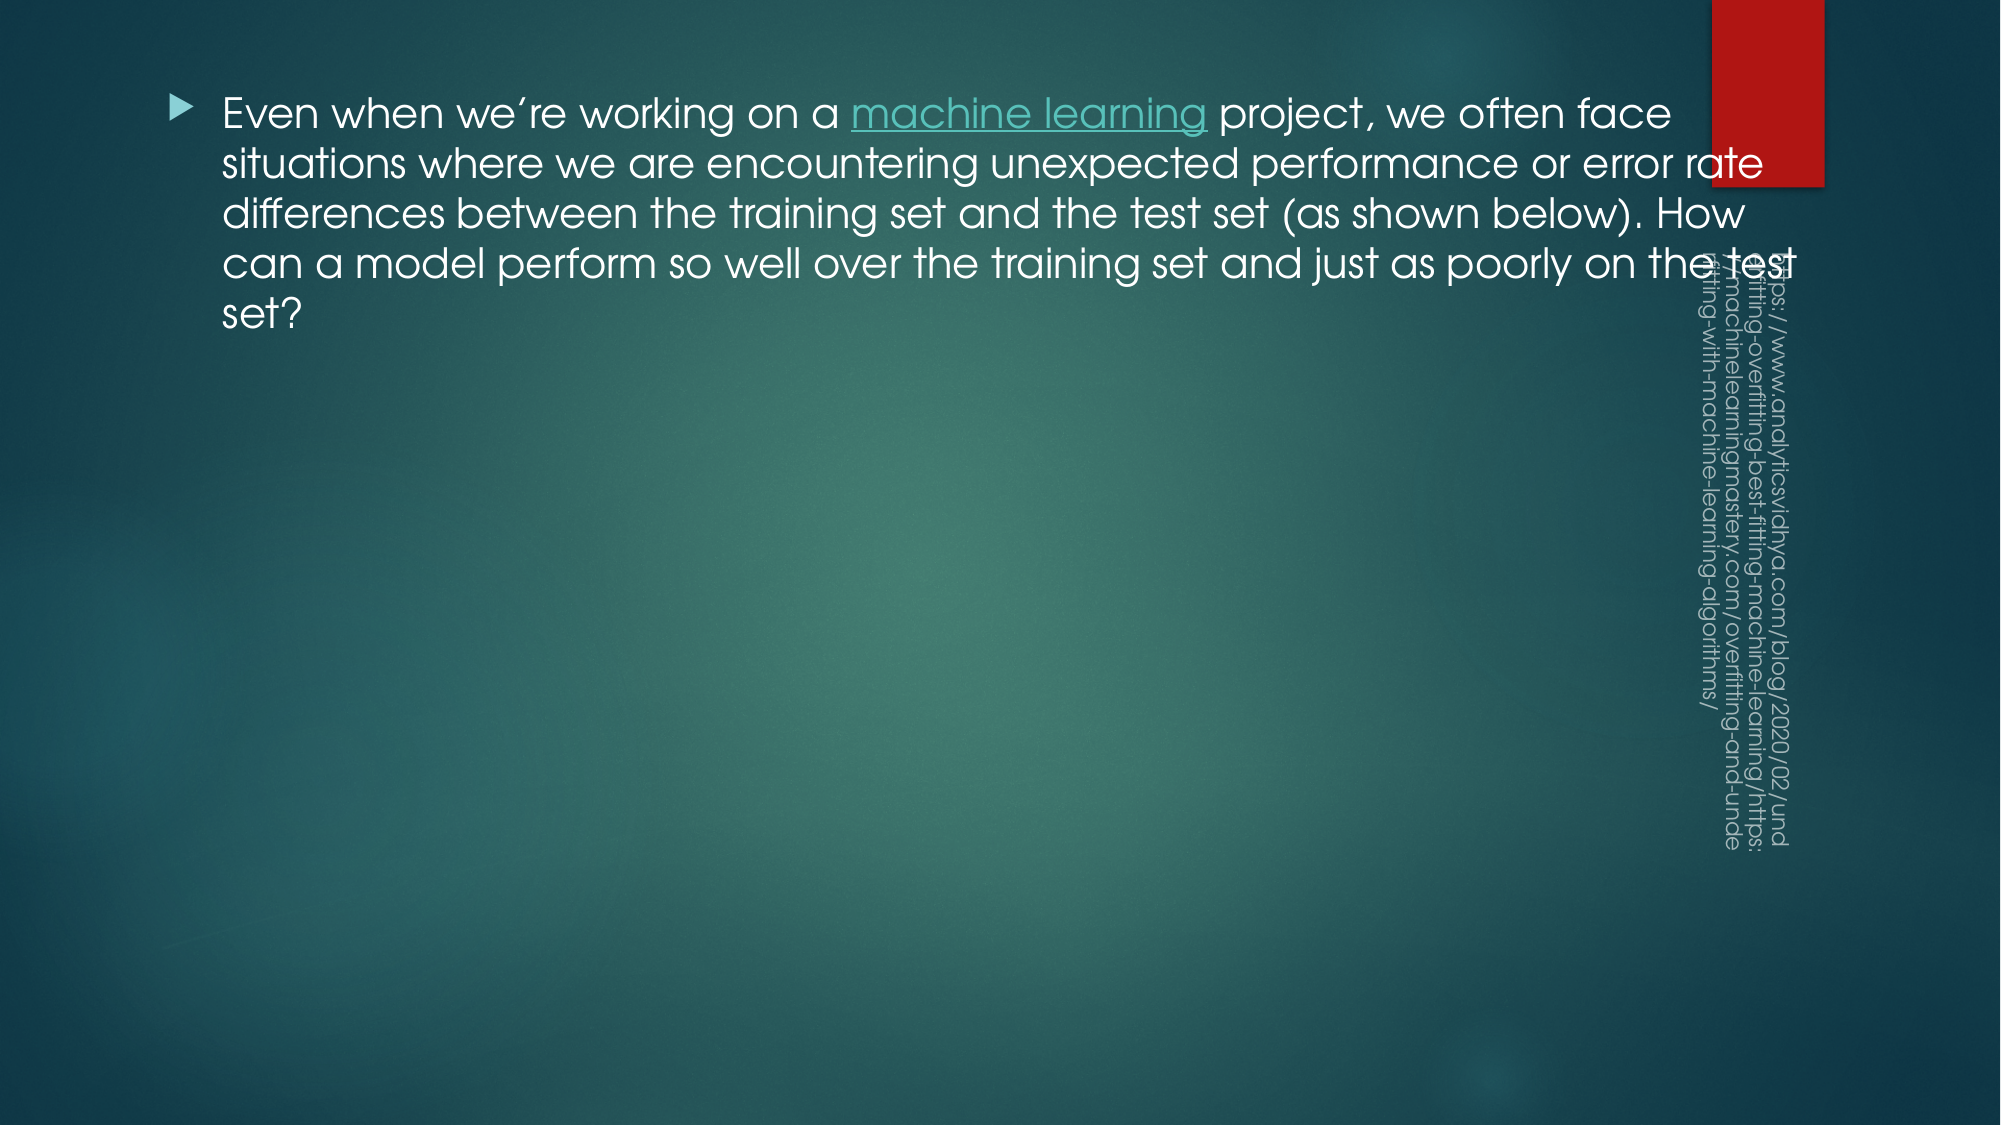

#
Even when we’re working on a machine learning project, we often face situations where we are encountering unexpected performance or error rate differences between the training set and the test set (as shown below). How can a model perform so well over the training set and just as poorly on the test set?

https://www.analyticsvidhya.com/blog/2020/02/underfitting-overfitting-best-fitting-machine-learning/https://machinelearningmastery.com/overfitting-and-underfitting-with-machine-learning-algorithms/